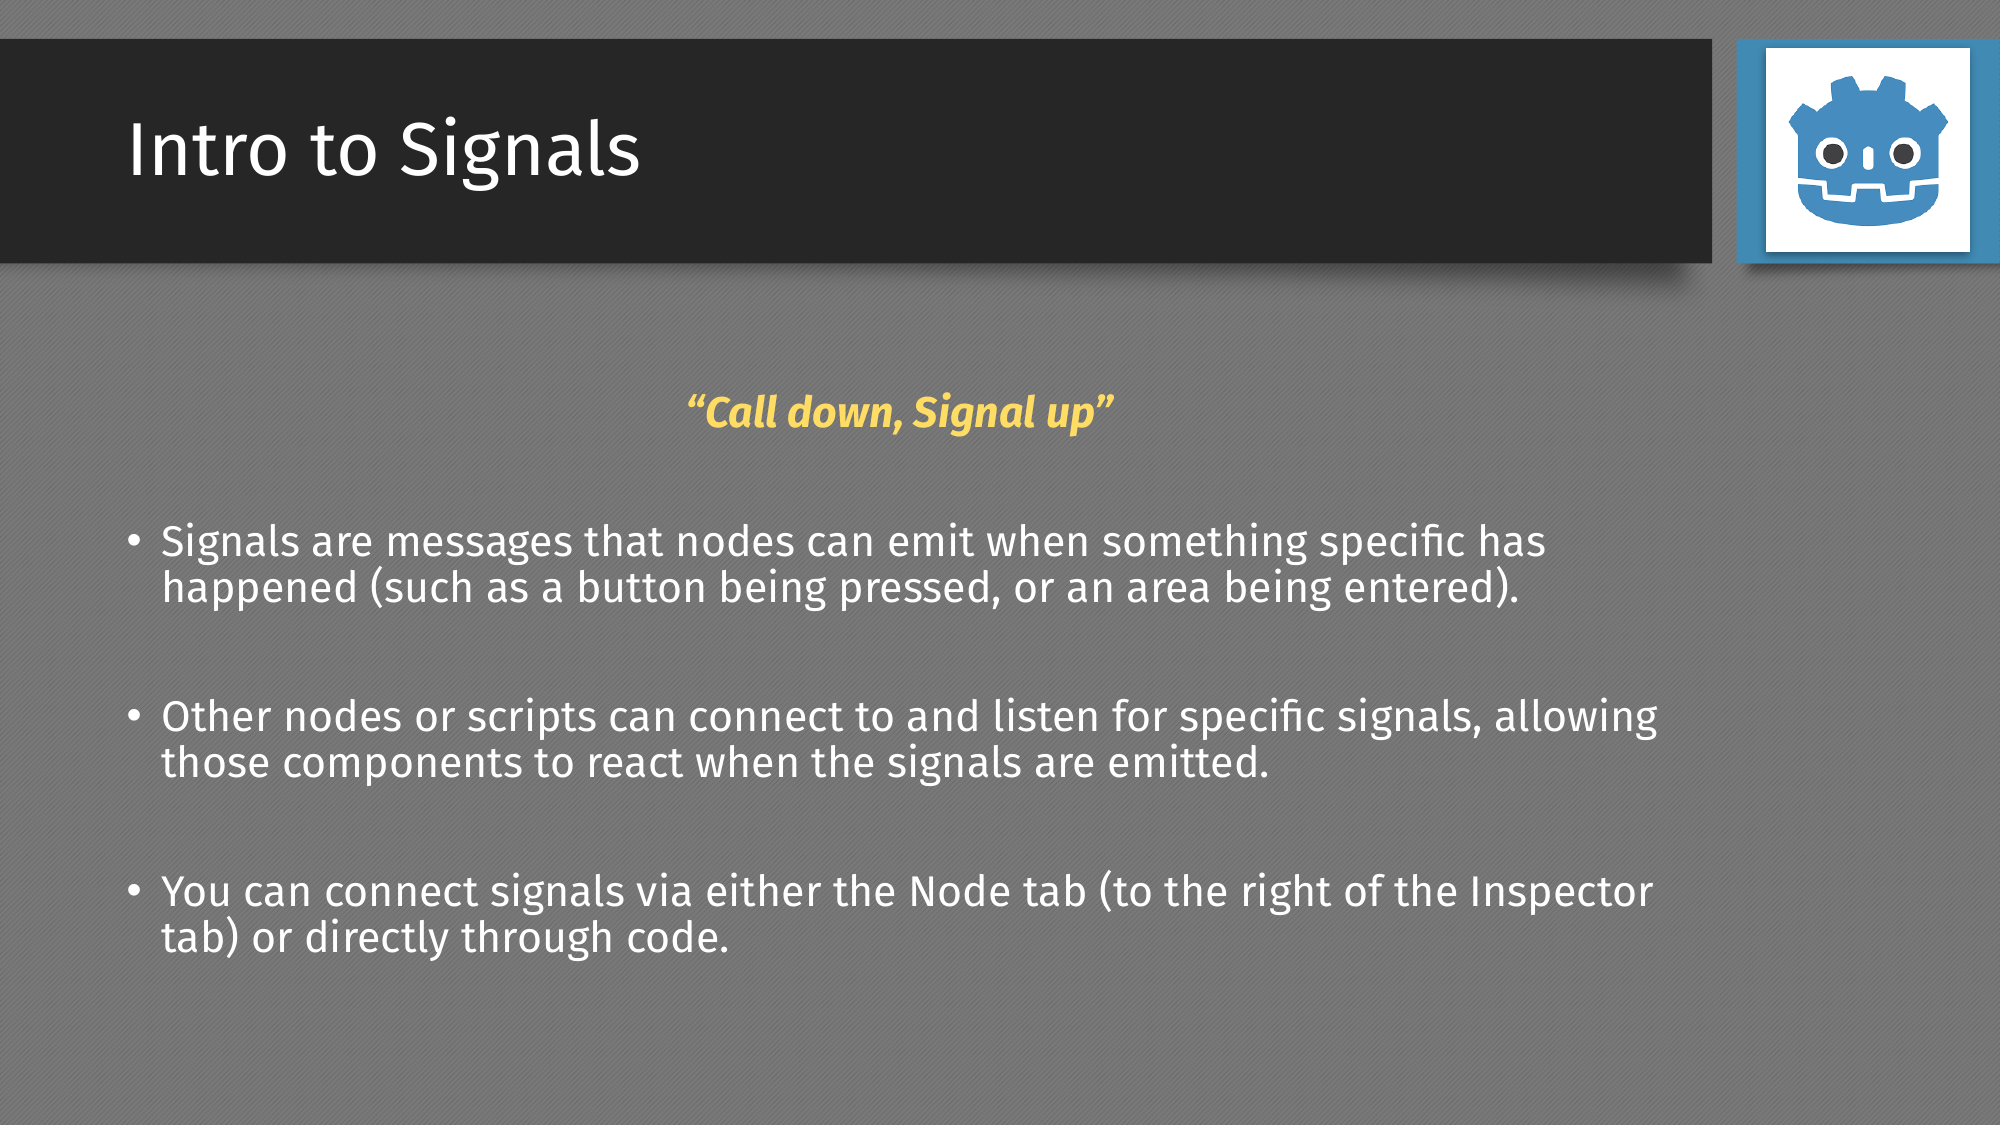

# Intro to Signals
“Call down, Signal up”

Signals are messages that nodes can emit when something specific has happened (such as a button being pressed, or an area being entered).

Other nodes or scripts can connect to and listen for specific signals, allowing those components to react when the signals are emitted.

You can connect signals via either the Node tab (to the right of the Inspector tab) or directly through code.